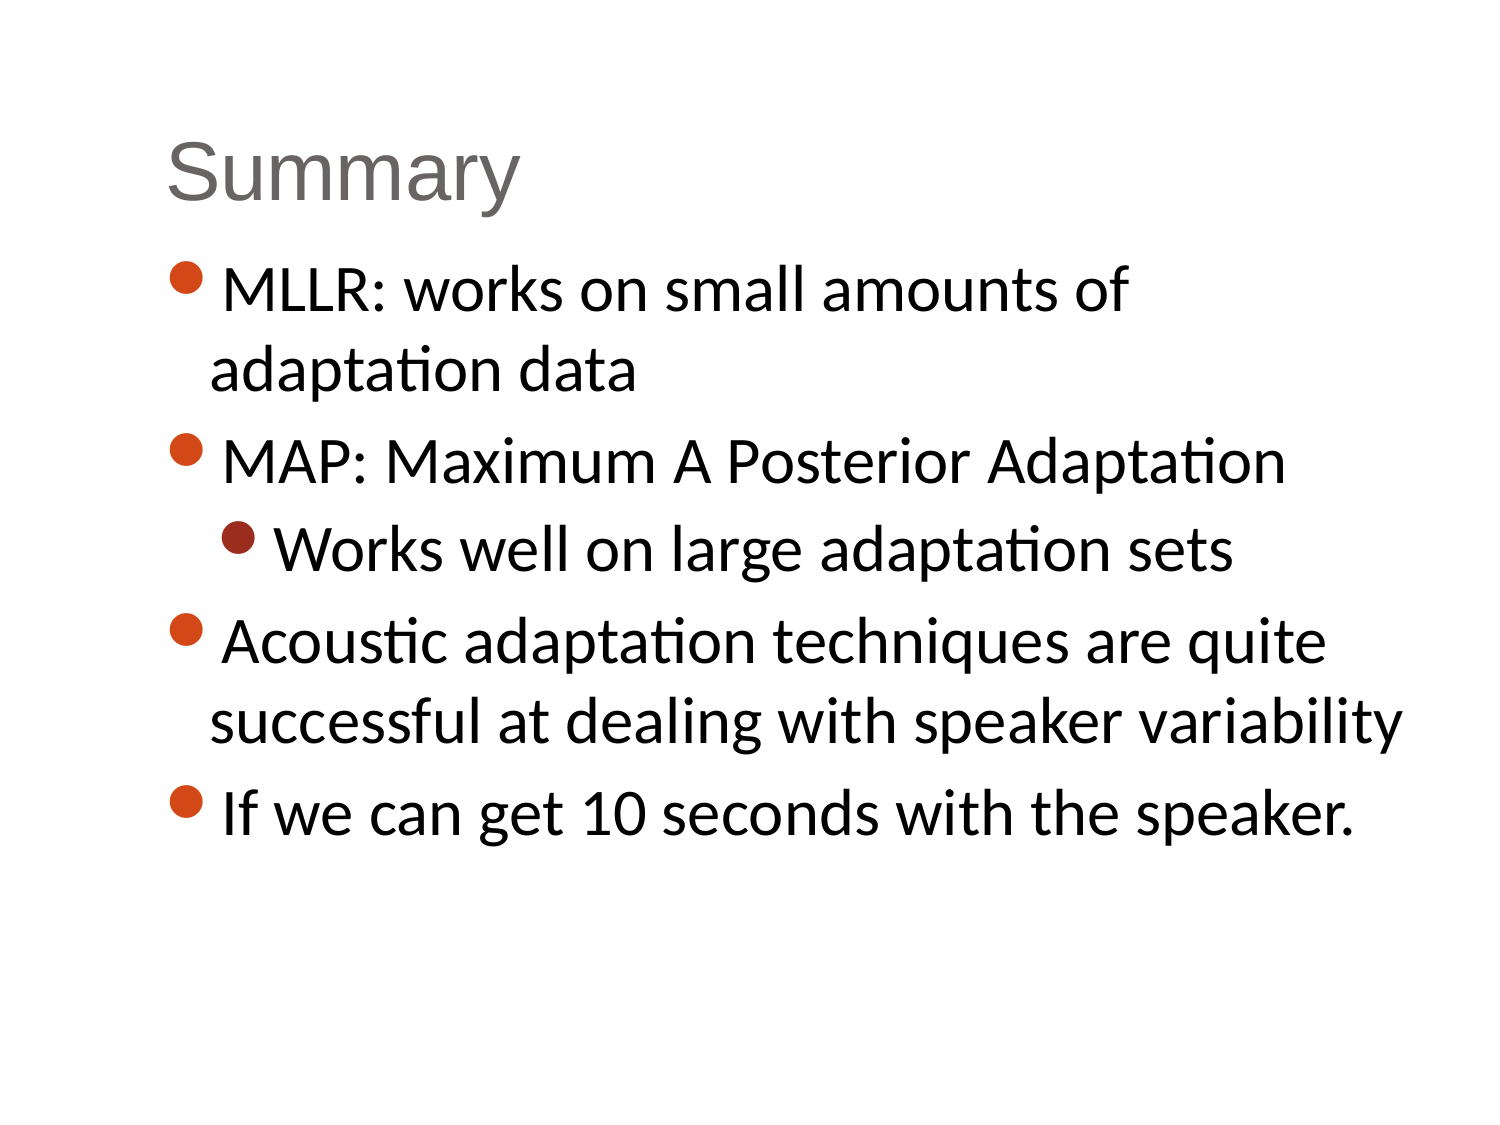

# Summary
MLLR: works on small amounts of adaptation data
MAP: Maximum A Posterior Adaptation
Works well on large adaptation sets
Acoustic adaptation techniques are quite successful at dealing with speaker variability
If we can get 10 seconds with the speaker.